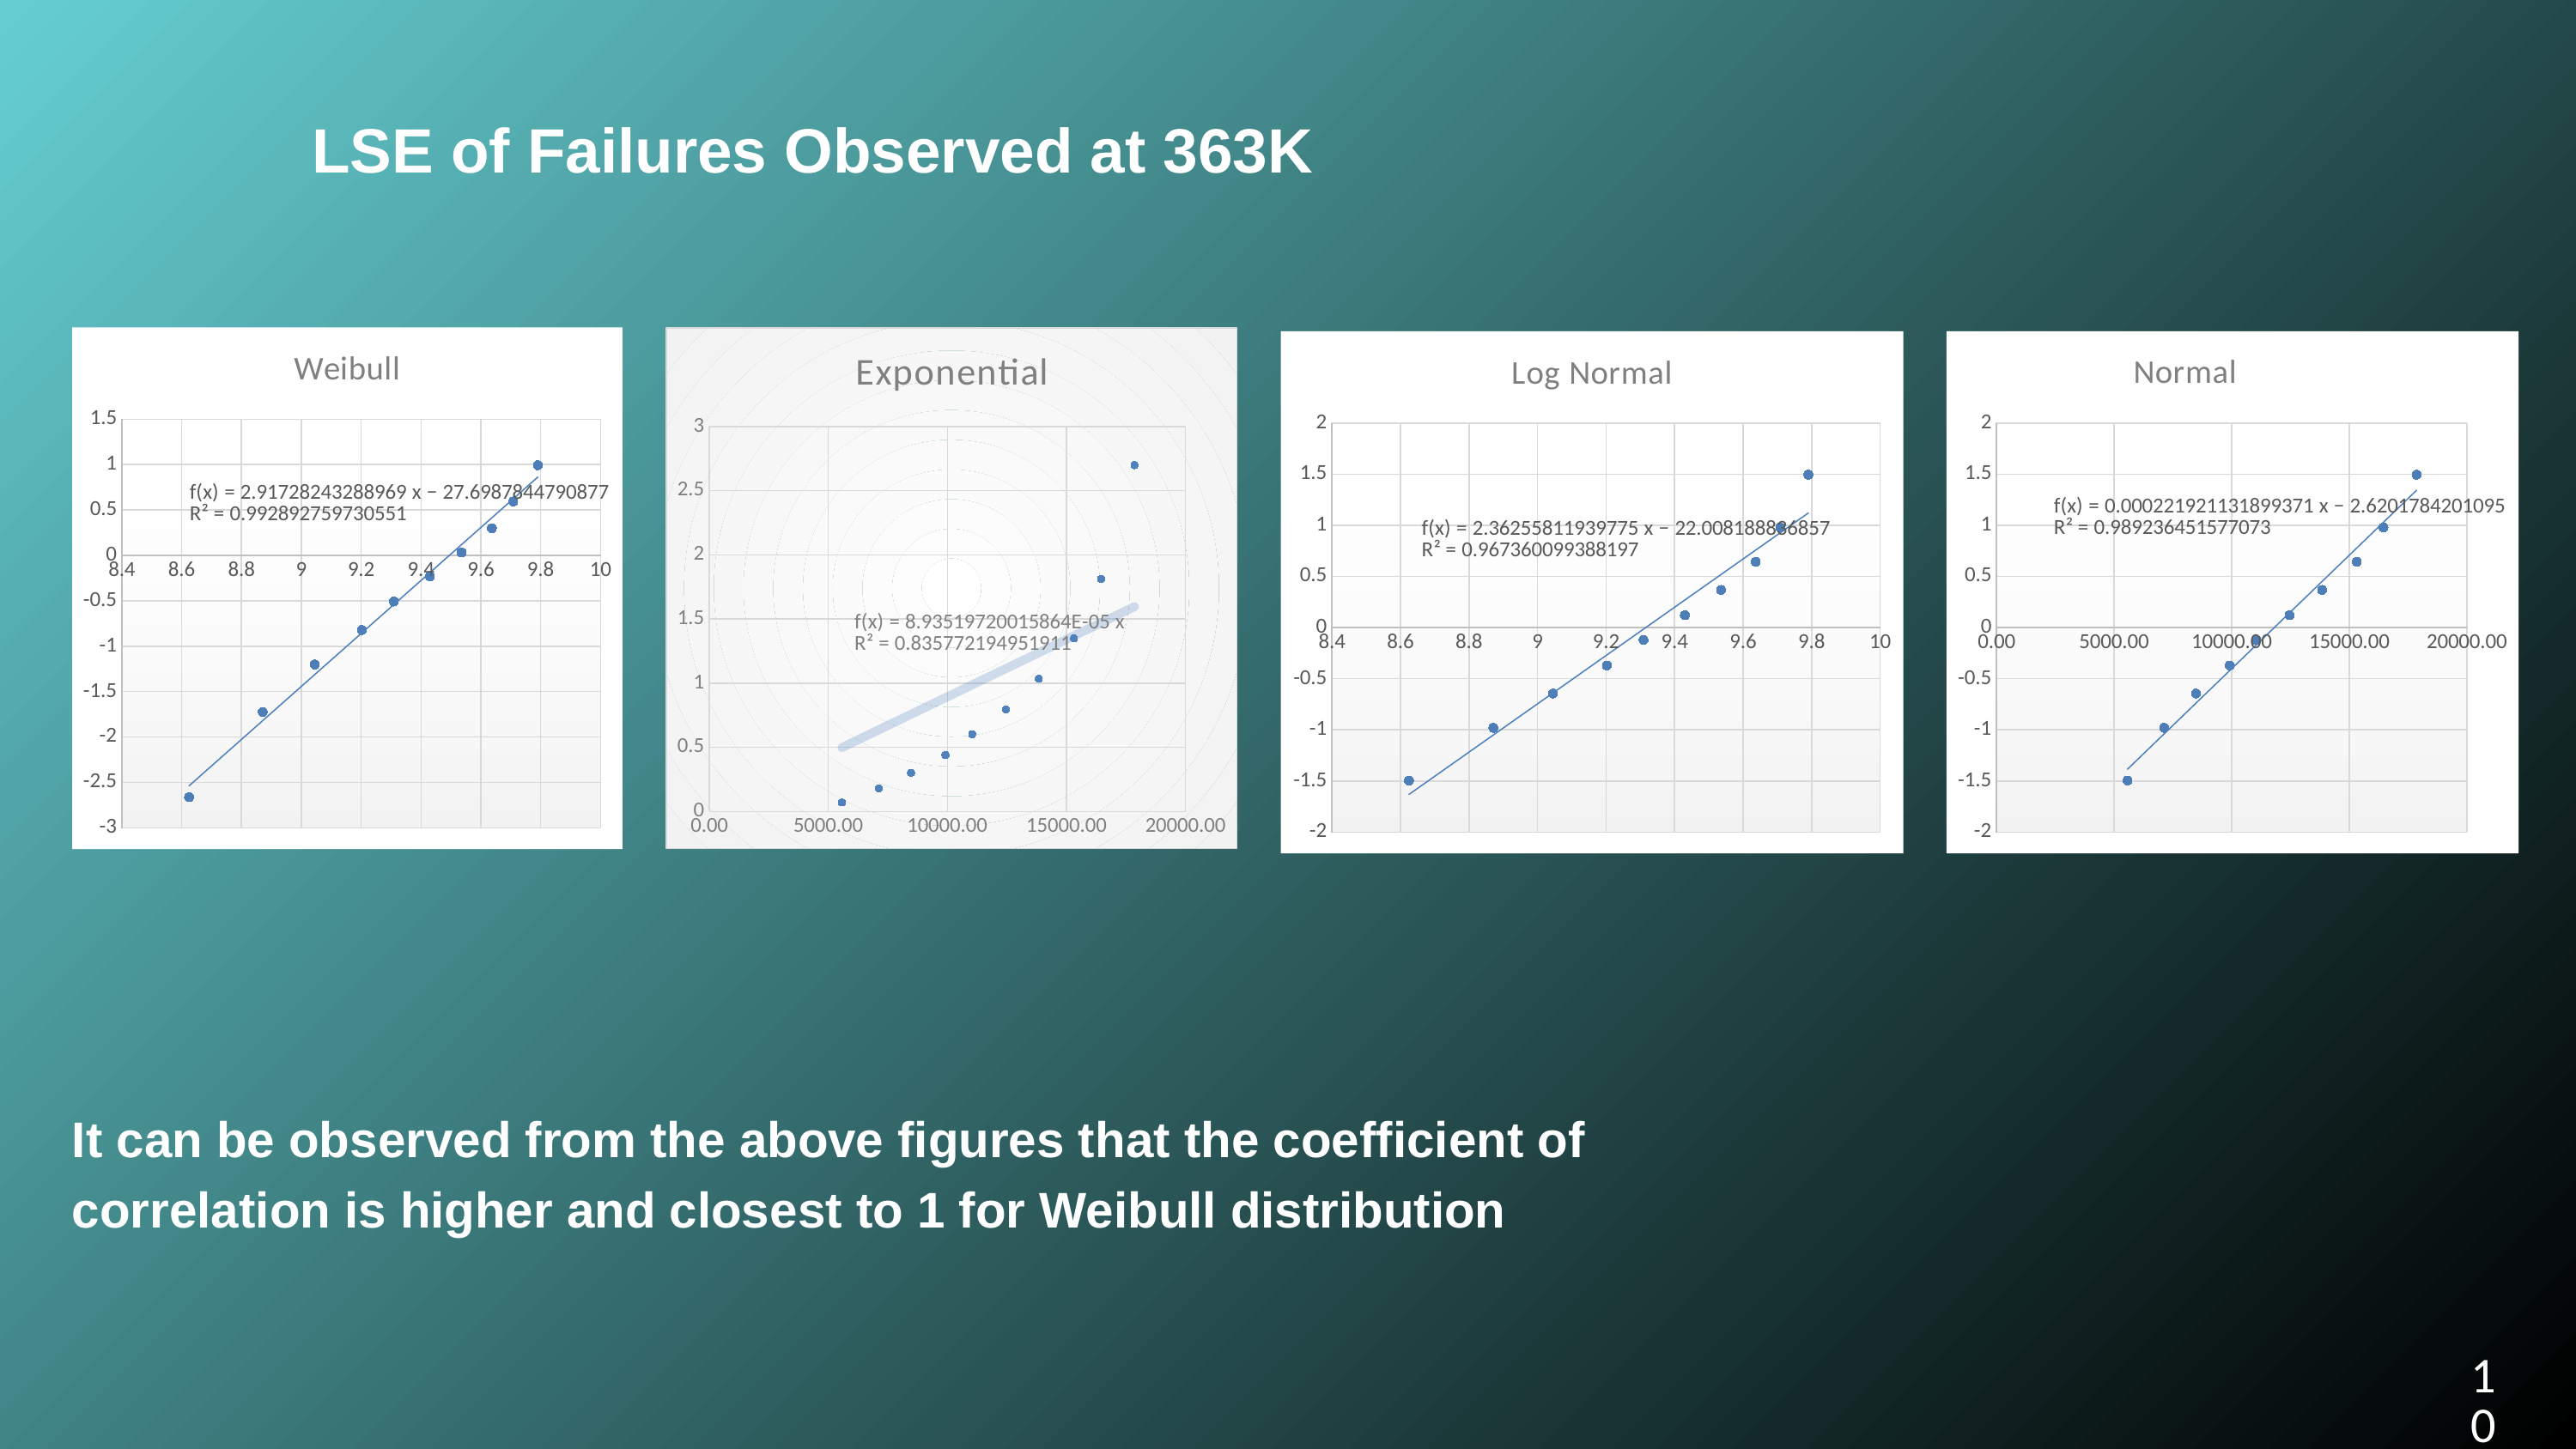

LSE of Failures Observed at 363K

### Chart: Weibull

| Category | Weibull |
|---|---|

### Chart: Exponential

| Category | Exponential |
|---|---|

### Chart: Log Normal

| Category | Log Normal |
|---|---|

### Chart: Normal

| Category | Normal |
|---|---|
It can be observed from the above figures that the coefficient of correlation is higher and closest to 1 for Weibull distribution
10